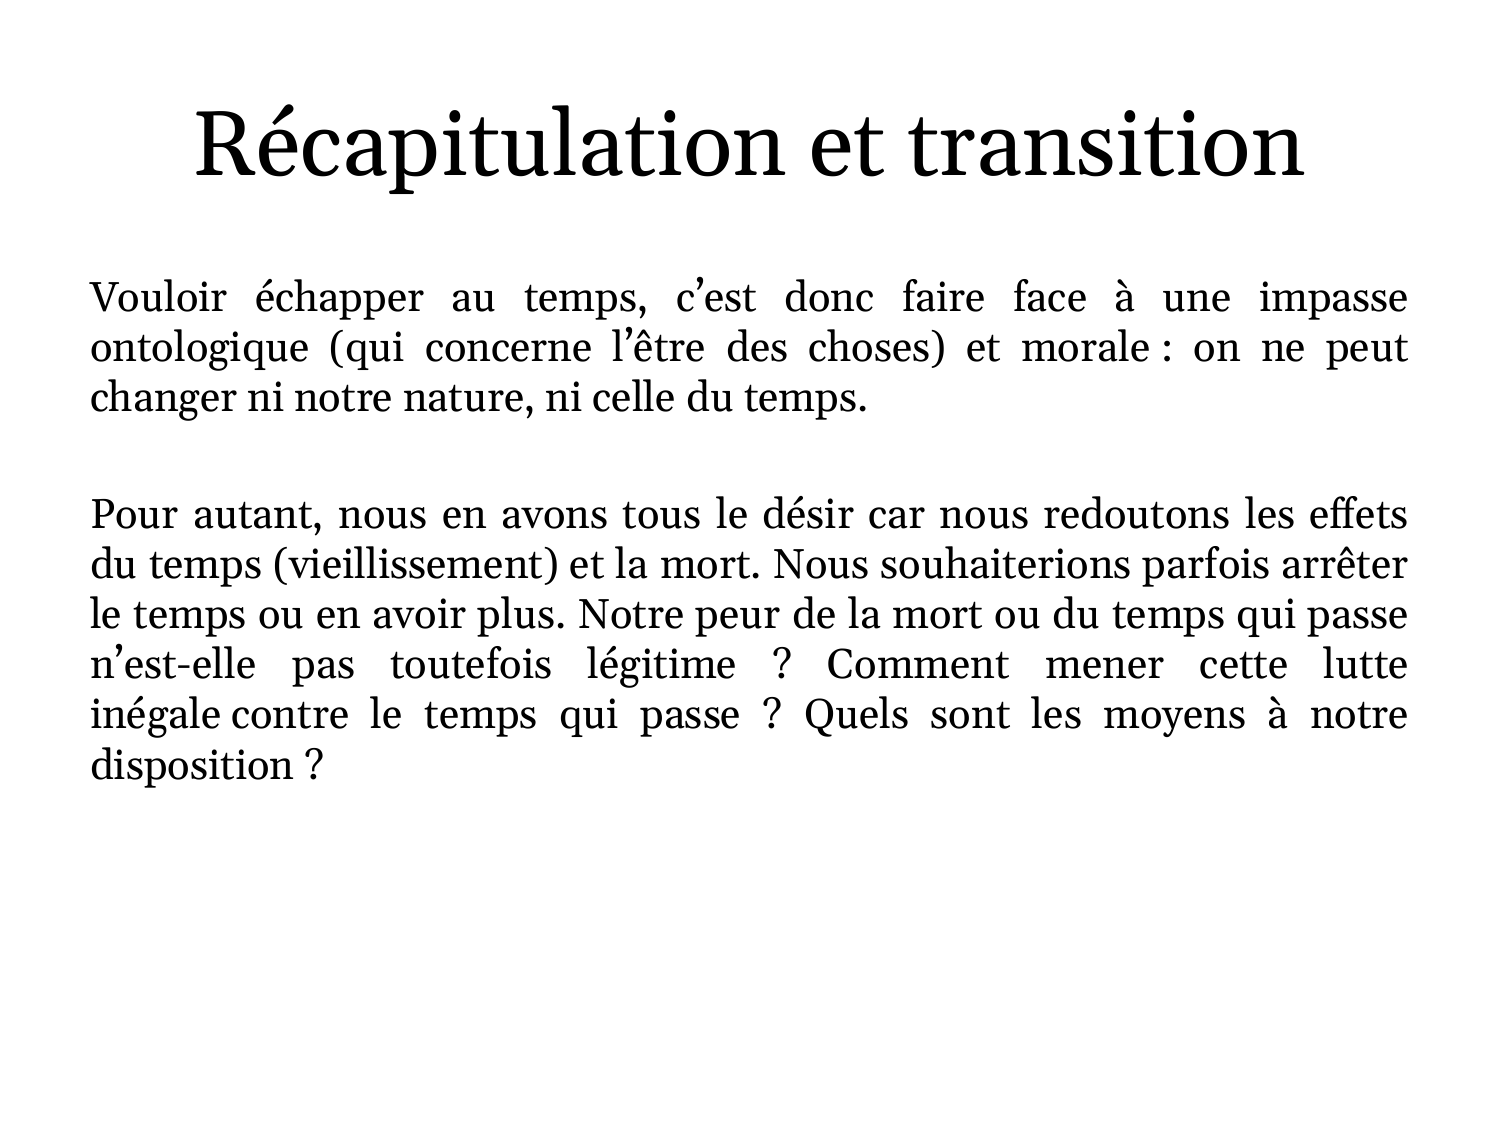

# Récapitulation et transition
Vouloir échapper au temps, c’est donc faire face à une impasse ontologique (qui concerne l’être des choses) et morale : on ne peut changer ni notre nature, ni celle du temps.

Pour autant, nous en avons tous le désir car nous redoutons les effets du temps (vieillissement) et la mort. Nous souhaiterions parfois arrêter le temps ou en avoir plus. Notre peur de la mort ou du temps qui passe n’est-elle pas toutefois légitime ? Comment mener cette lutte inégale contre le temps qui passe ? Quels sont les moyens à notre disposition ?